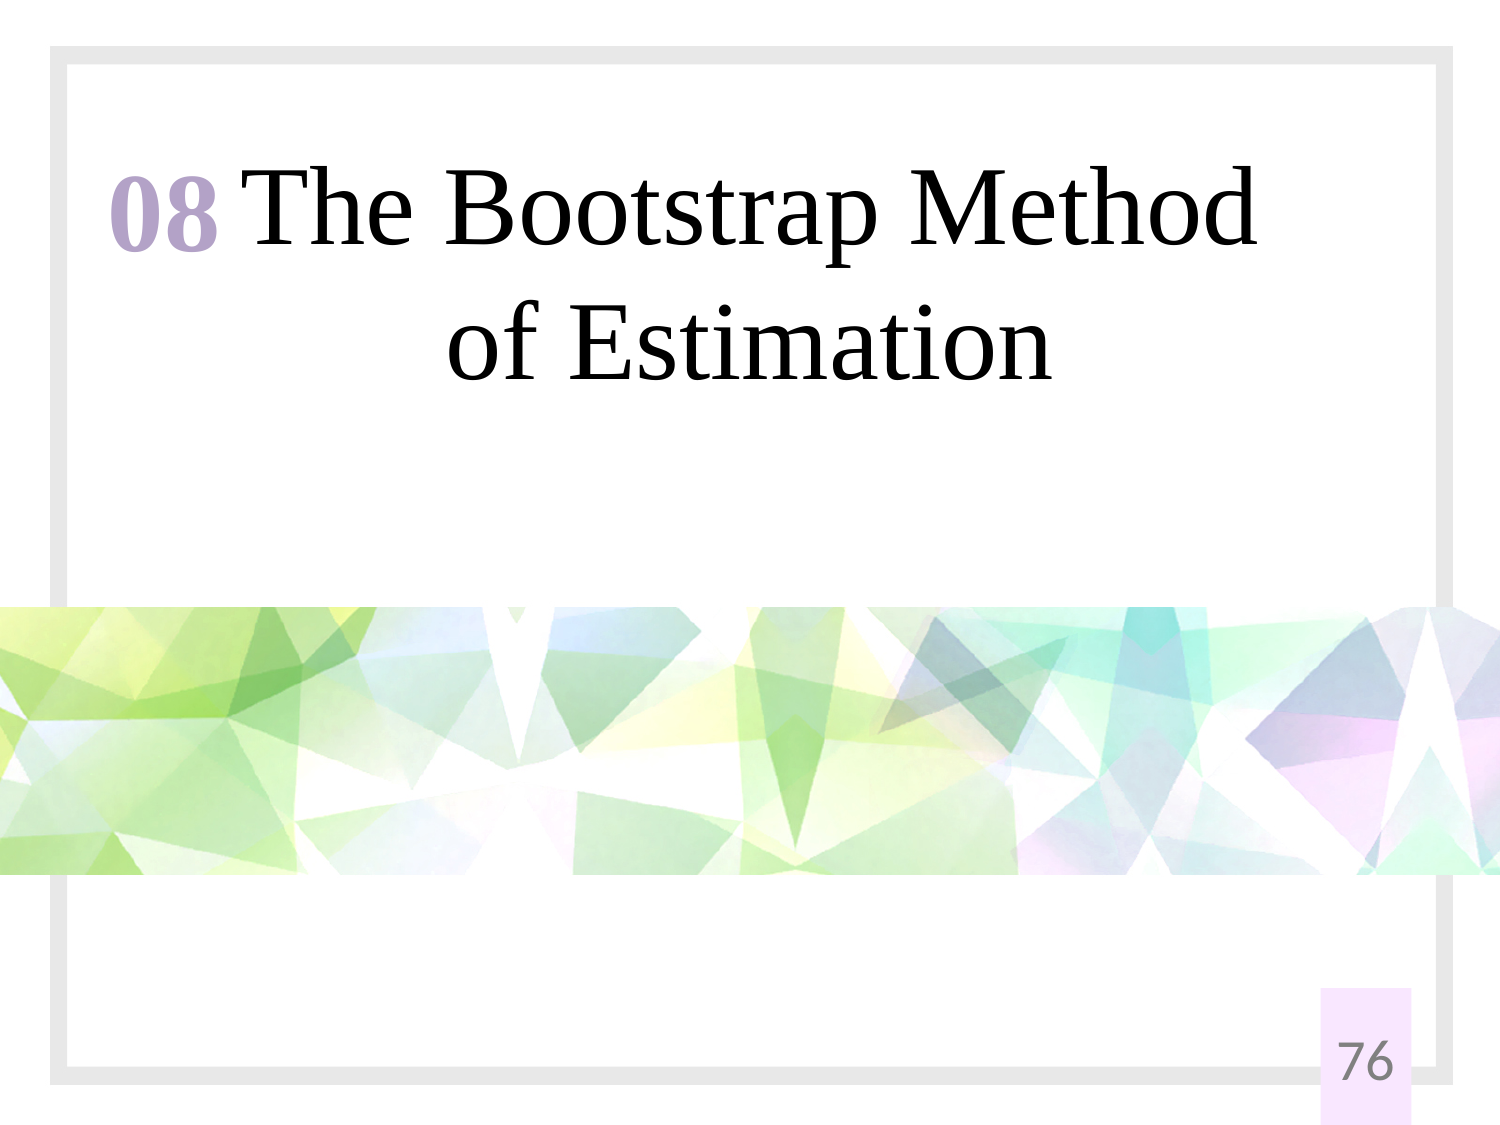

08
# The Bootstrap Method of Estimation
76